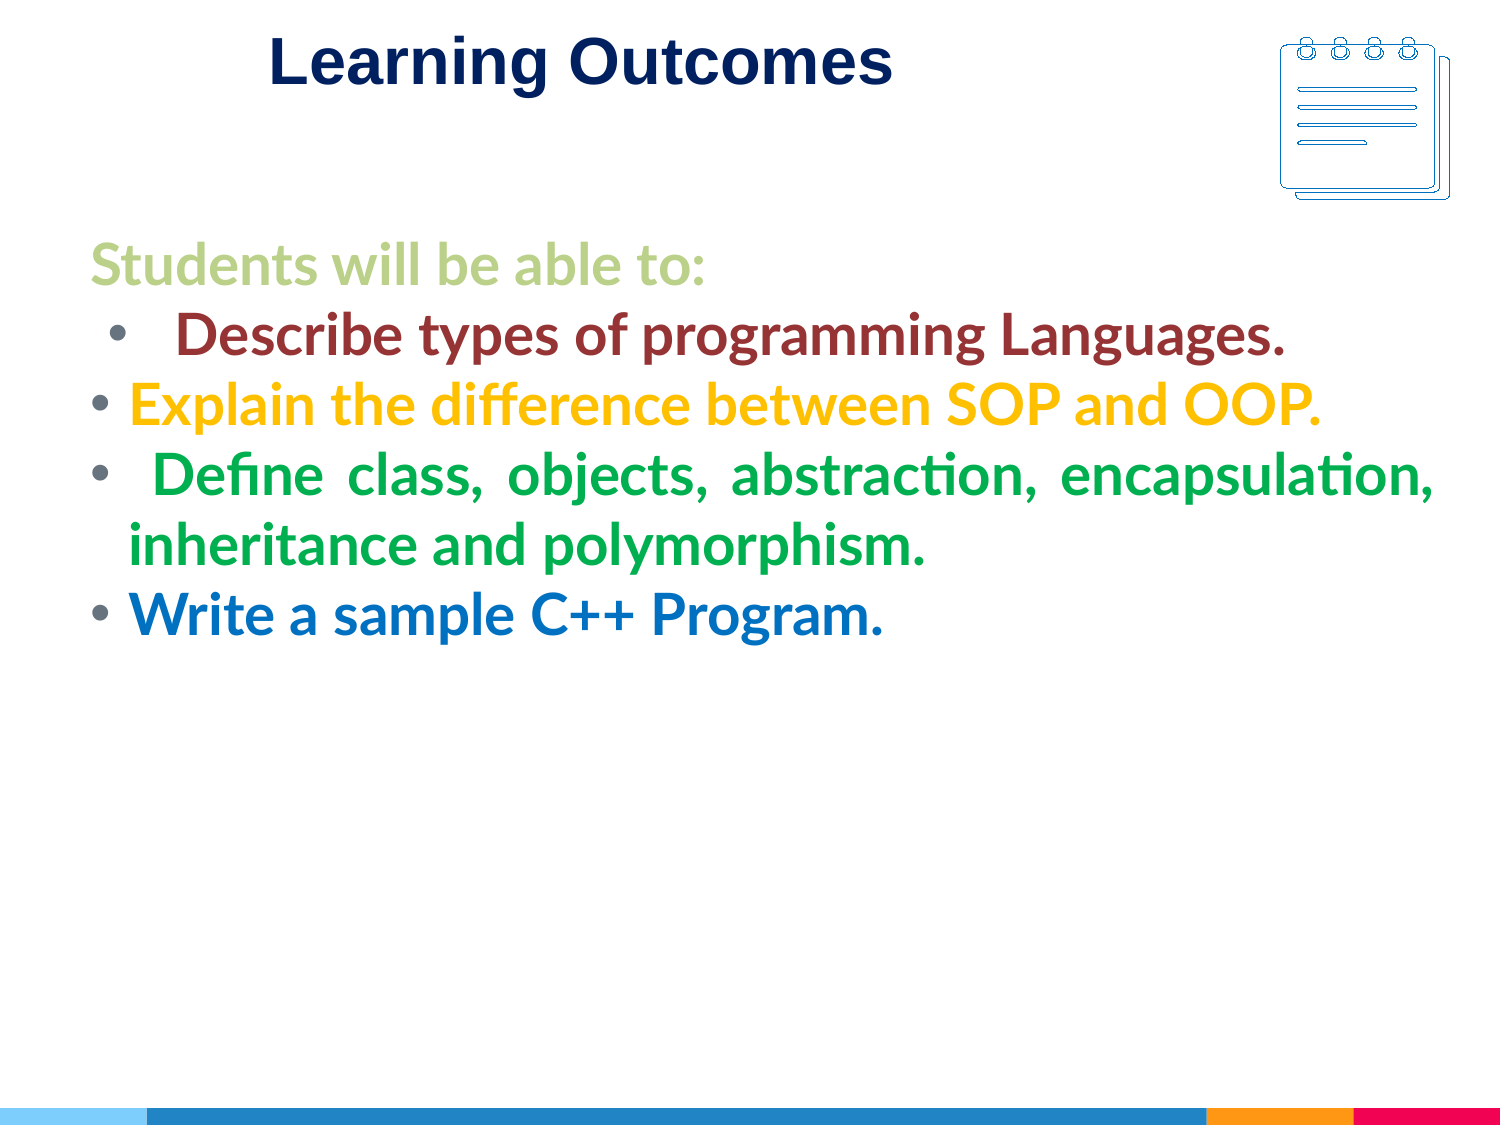

# Learning Outcomes

Students will be able to:
 Describe types of programming Languages.
Explain the difference between SOP and OOP.
 Define class, objects, abstraction, encapsulation, inheritance and polymorphism.
Write a sample C++ Program.